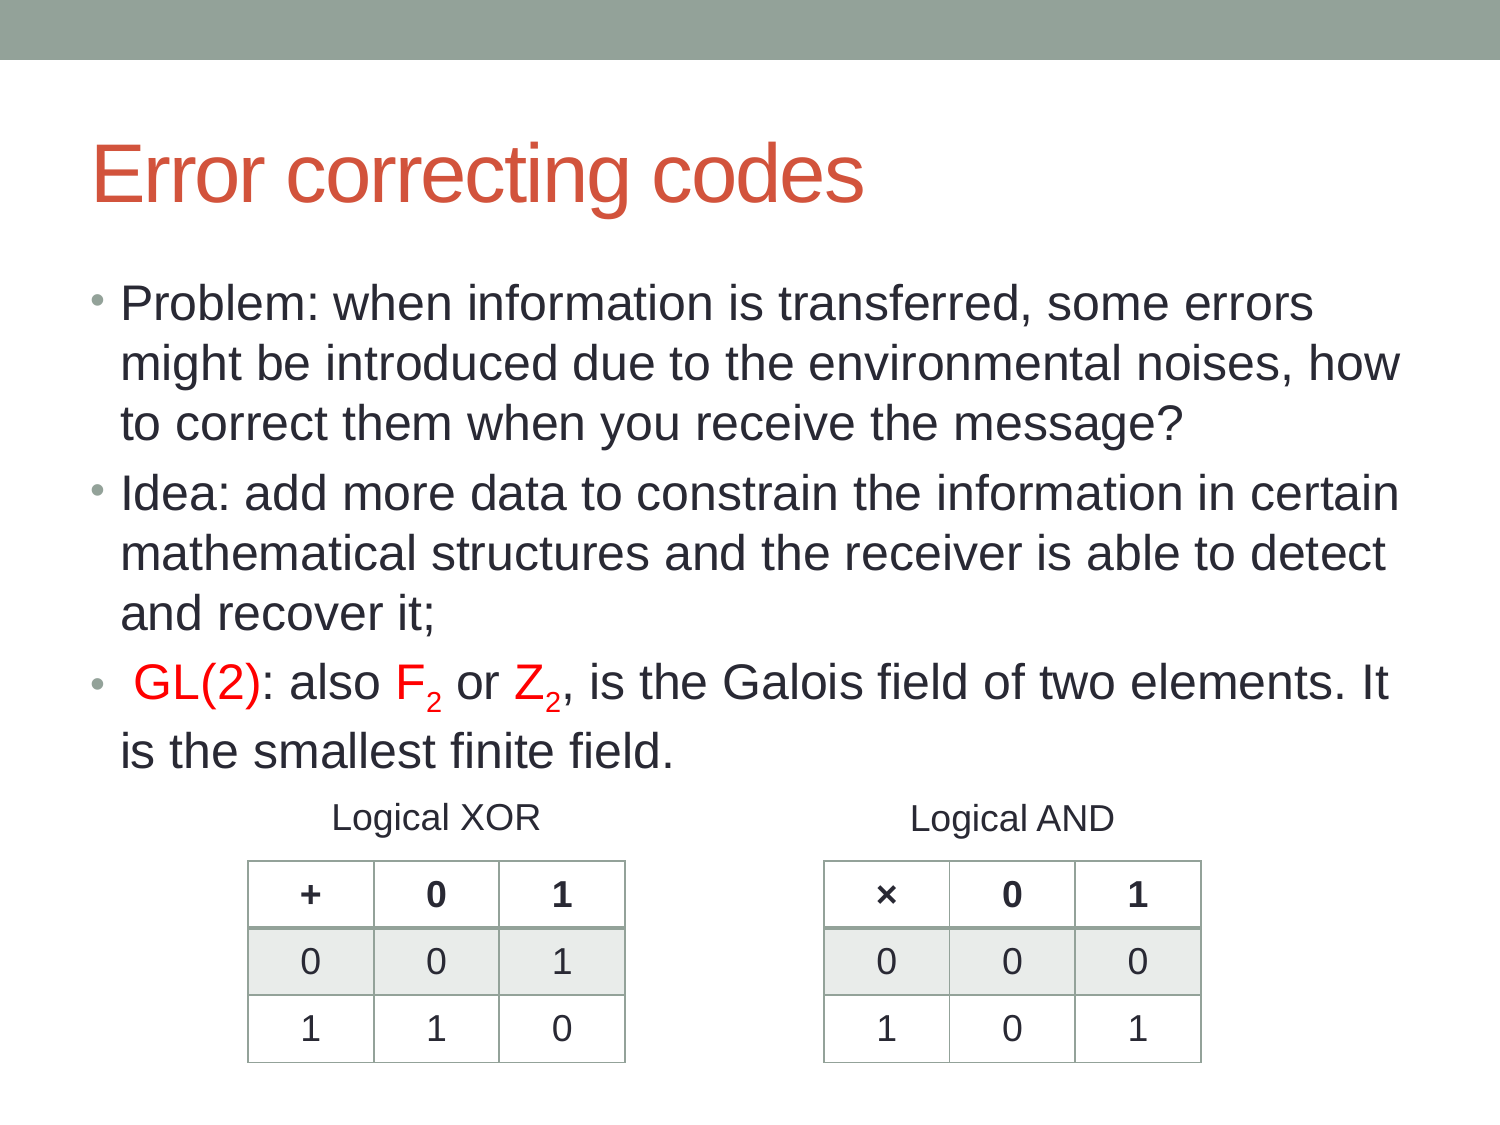

# Error correcting codes
Problem: when information is transferred, some errors might be introduced due to the environmental noises, how to correct them when you receive the message?
Idea: add more data to constrain the information in certain mathematical structures and the receiver is able to detect and recover it;
 GL(2): also F2 or Z2, is the Galois field of two elements. It is the smallest finite field.
Logical XOR
Logical AND
| + | 0 | 1 |
| --- | --- | --- |
| 0 | 0 | 1 |
| 1 | 1 | 0 |
| × | 0 | 1 |
| --- | --- | --- |
| 0 | 0 | 0 |
| 1 | 0 | 1 |